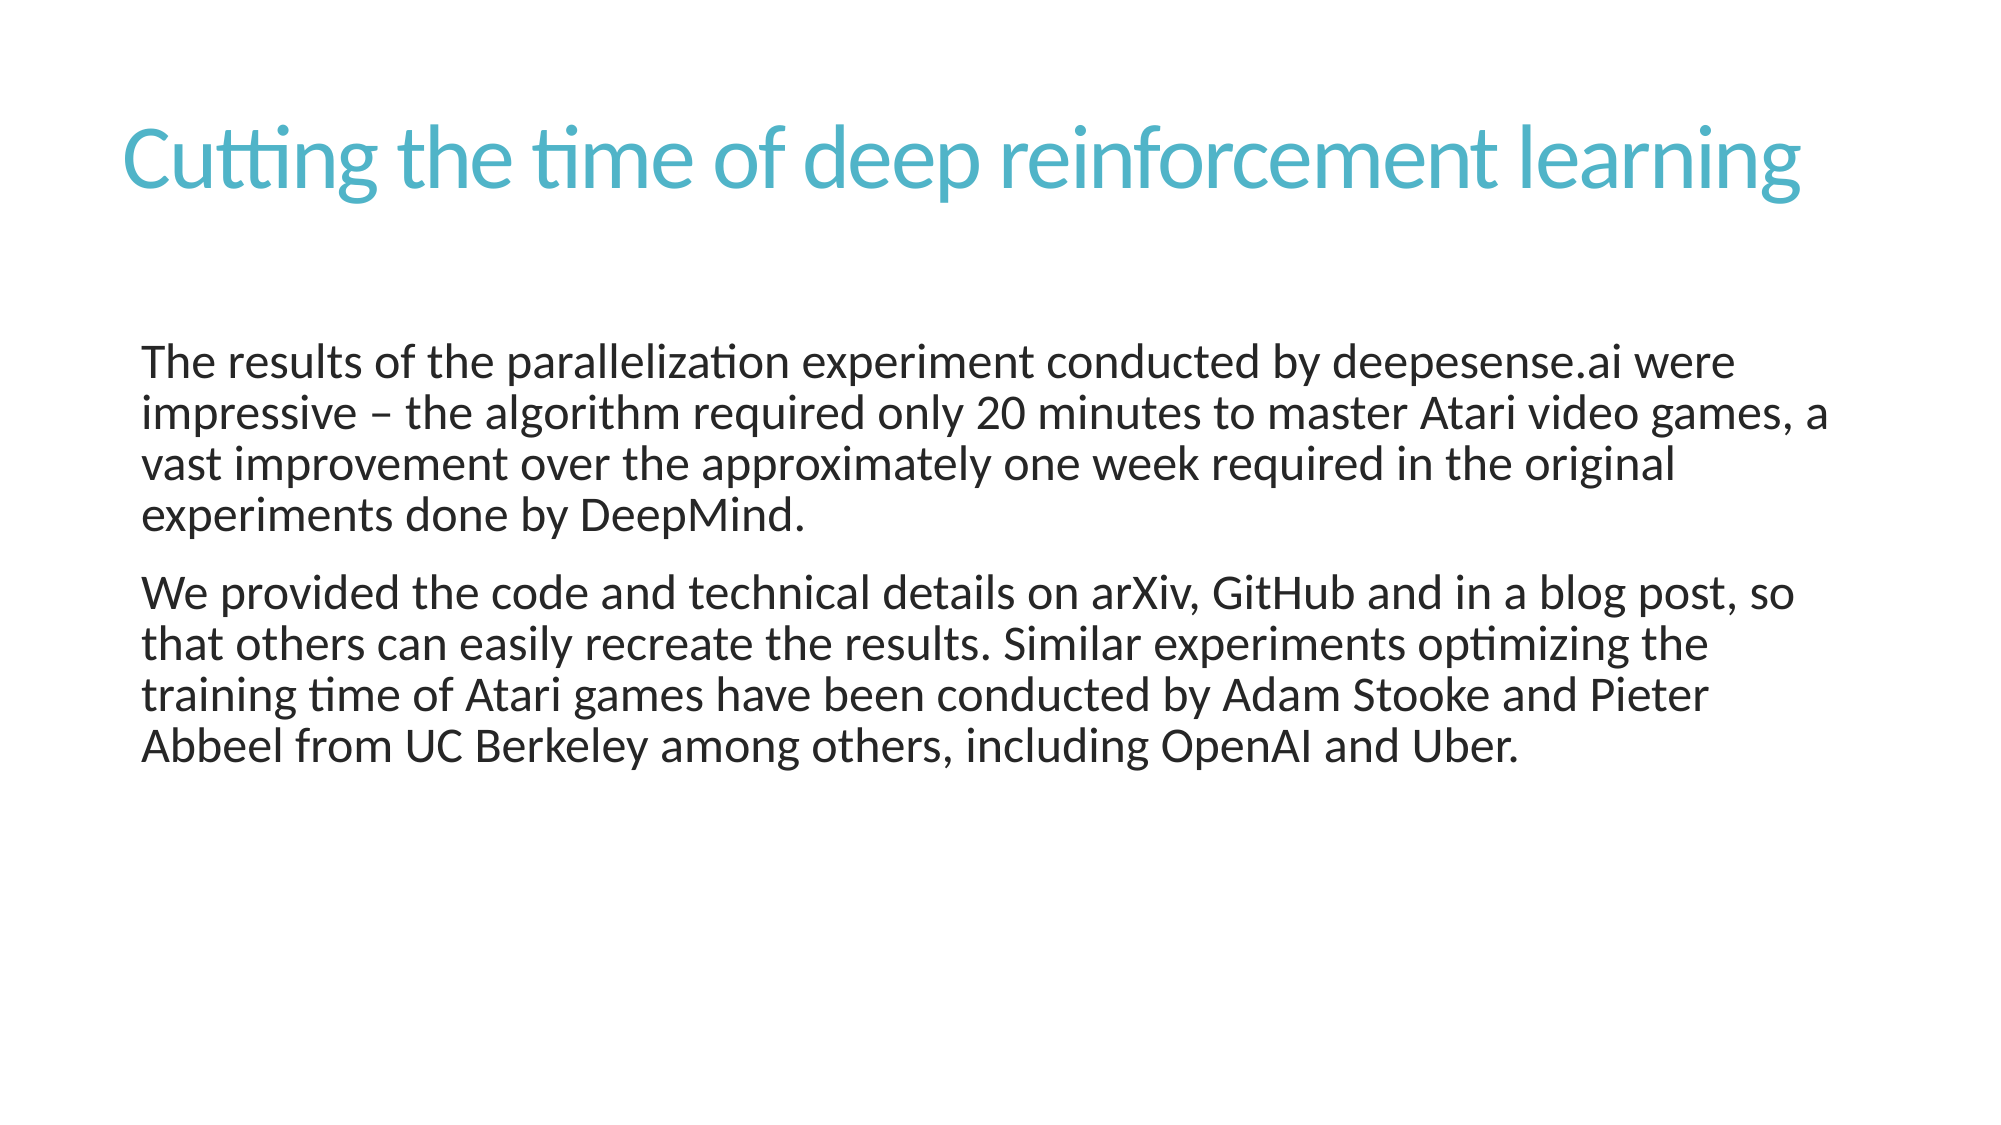

# Cutting the time of deep reinforcement learning
The results of the parallelization experiment conducted by deepesense.ai were impressive – the algorithm required only 20 minutes to master Atari video games, a vast improvement over the approximately one week required in the original experiments done by DeepMind.
We provided the code and technical details on arXiv, GitHub and in a blog post, so that others can easily recreate the results. Similar experiments optimizing the training time of Atari games have been conducted by Adam Stooke and Pieter Abbeel from UC Berkeley among others, including OpenAI and Uber.